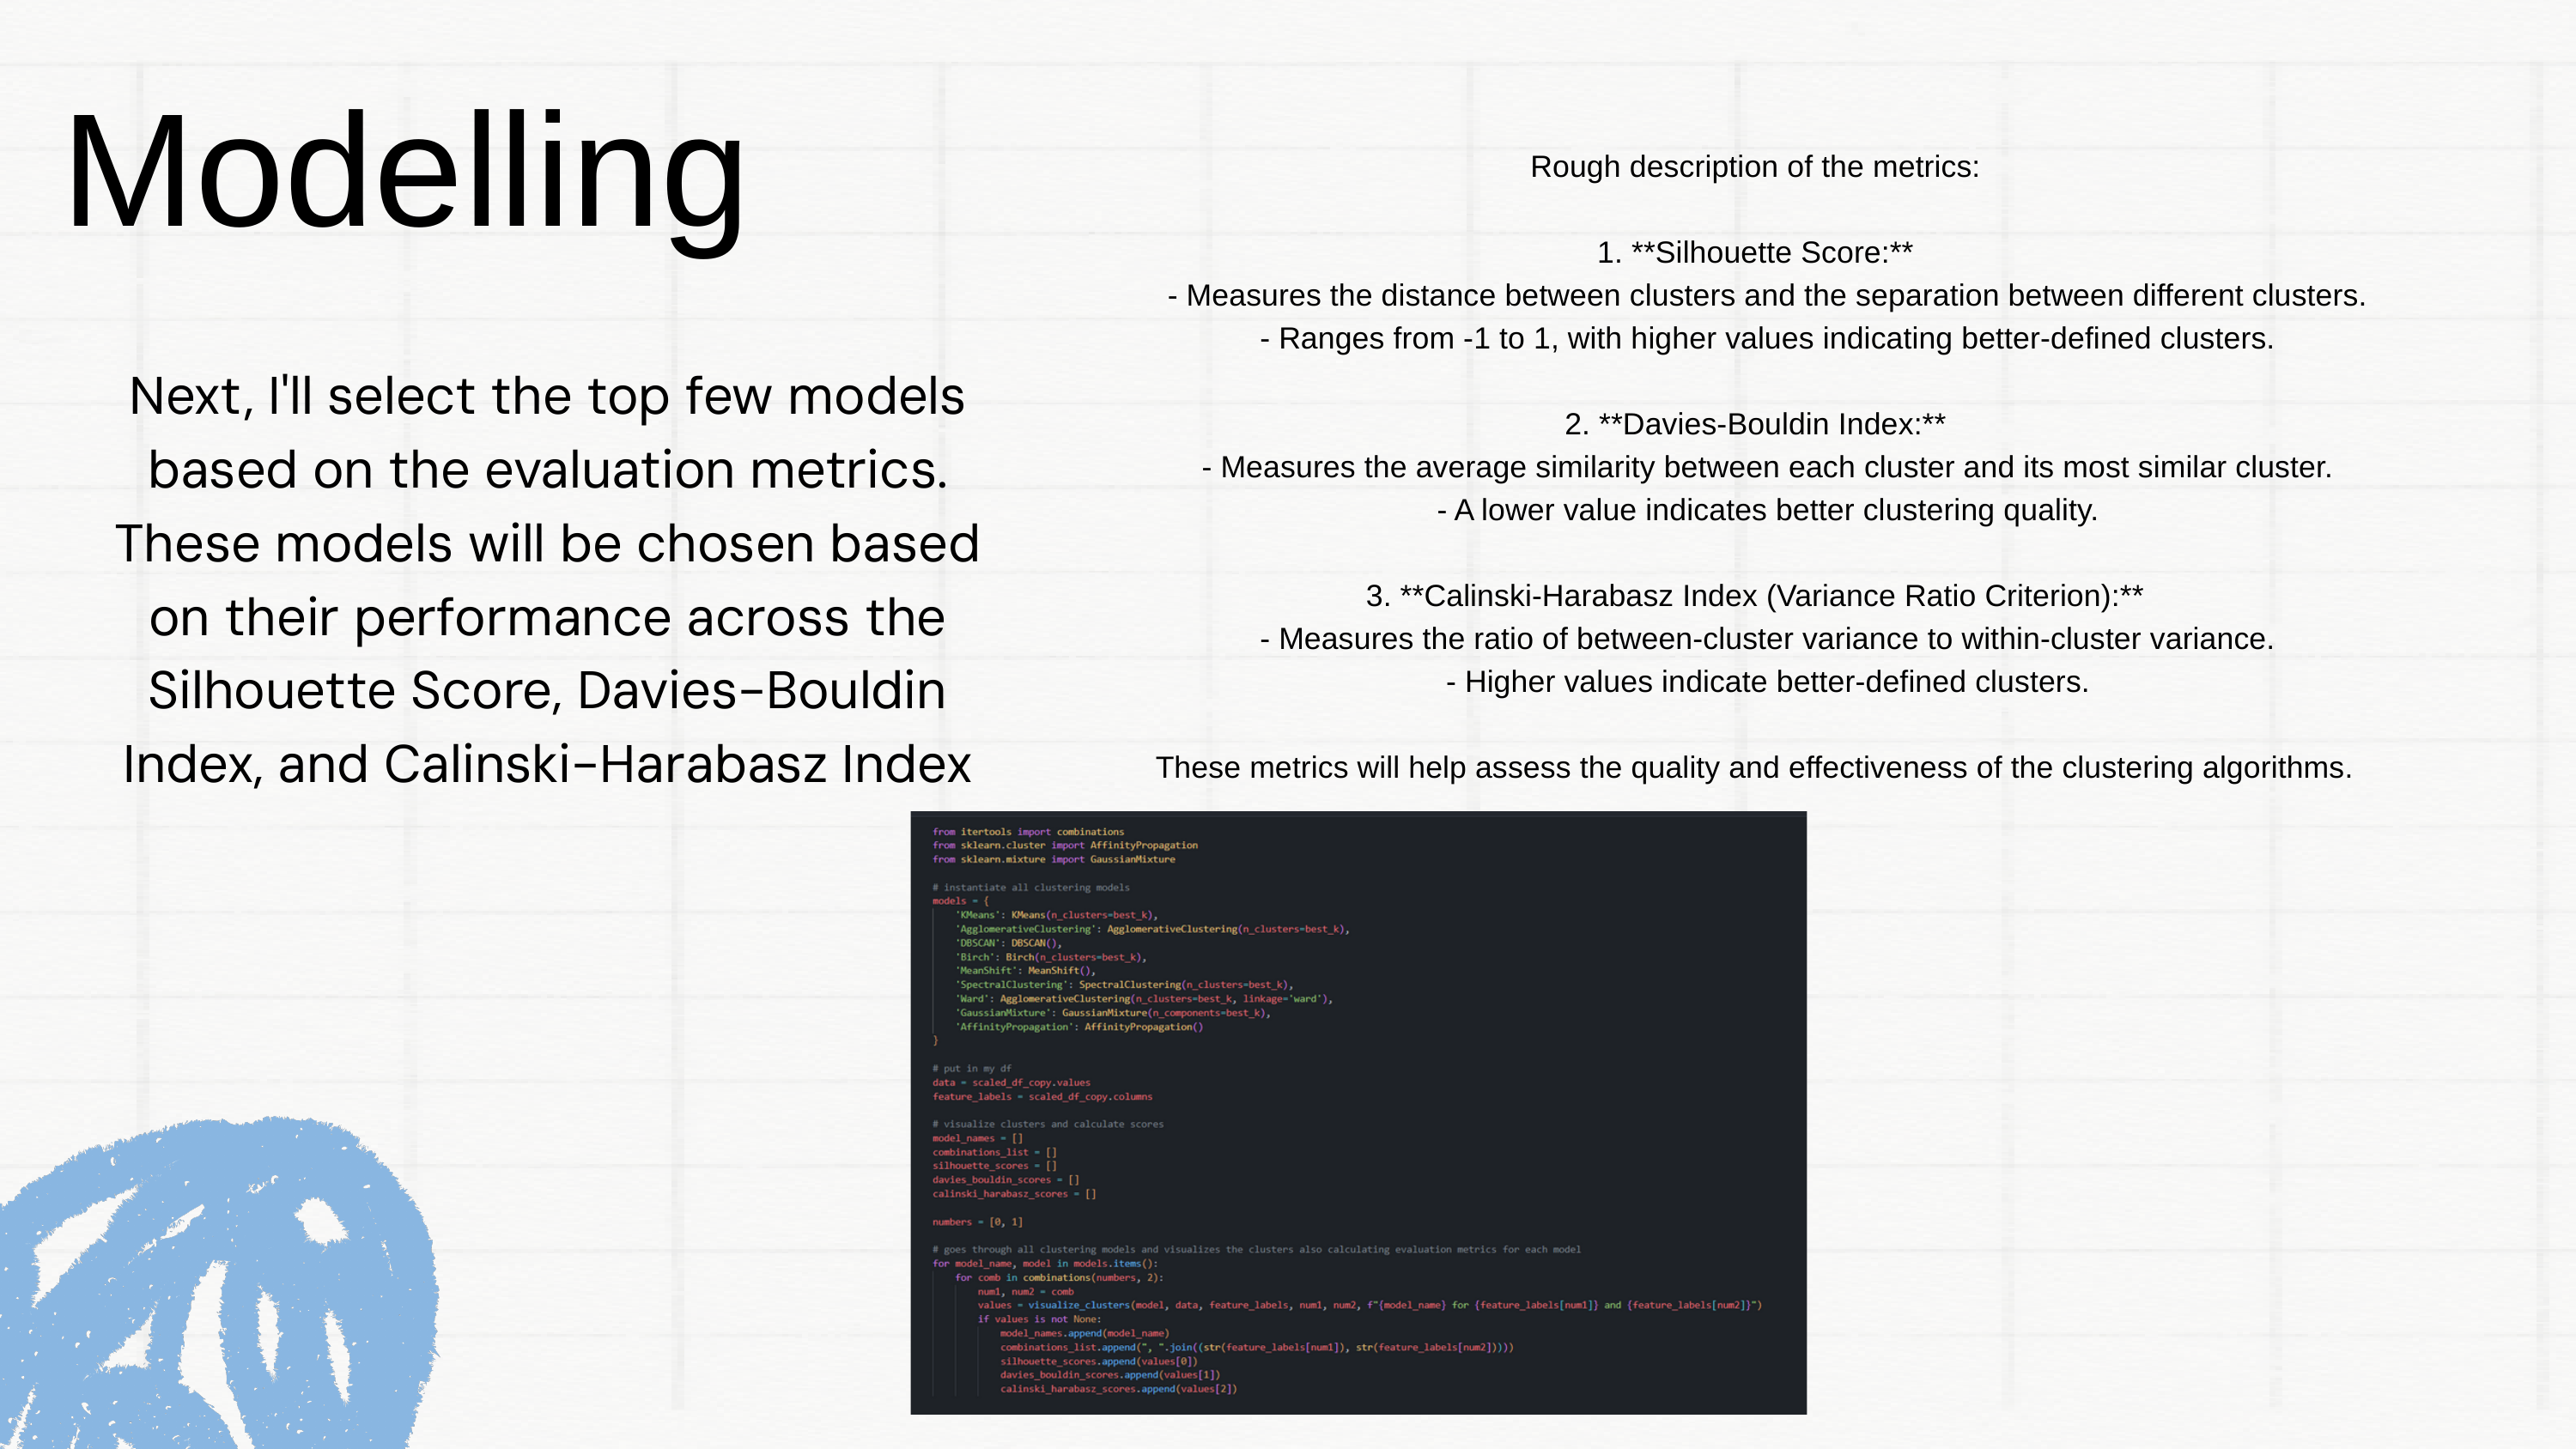

Modelling

Rough description of the metrics:

1. **Silhouette Score:**
   - Measures the distance between clusters and the separation between different clusters.
   - Ranges from -1 to 1, with higher values indicating better-defined clusters.

2. **Davies-Bouldin Index:**
   - Measures the average similarity between each cluster and its most similar cluster.
   - A lower value indicates better clustering quality.

3. **Calinski-Harabasz Index (Variance Ratio Criterion):**
   - Measures the ratio of between-cluster variance to within-cluster variance.
   - Higher values indicate better-defined clusters.

These metrics will help assess the quality and effectiveness of the clustering algorithms.
Next, I'll select the top few models based on the evaluation metrics. These models will be chosen based on their performance across the Silhouette Score, Davies-Bouldin Index, and Calinski-Harabasz Index